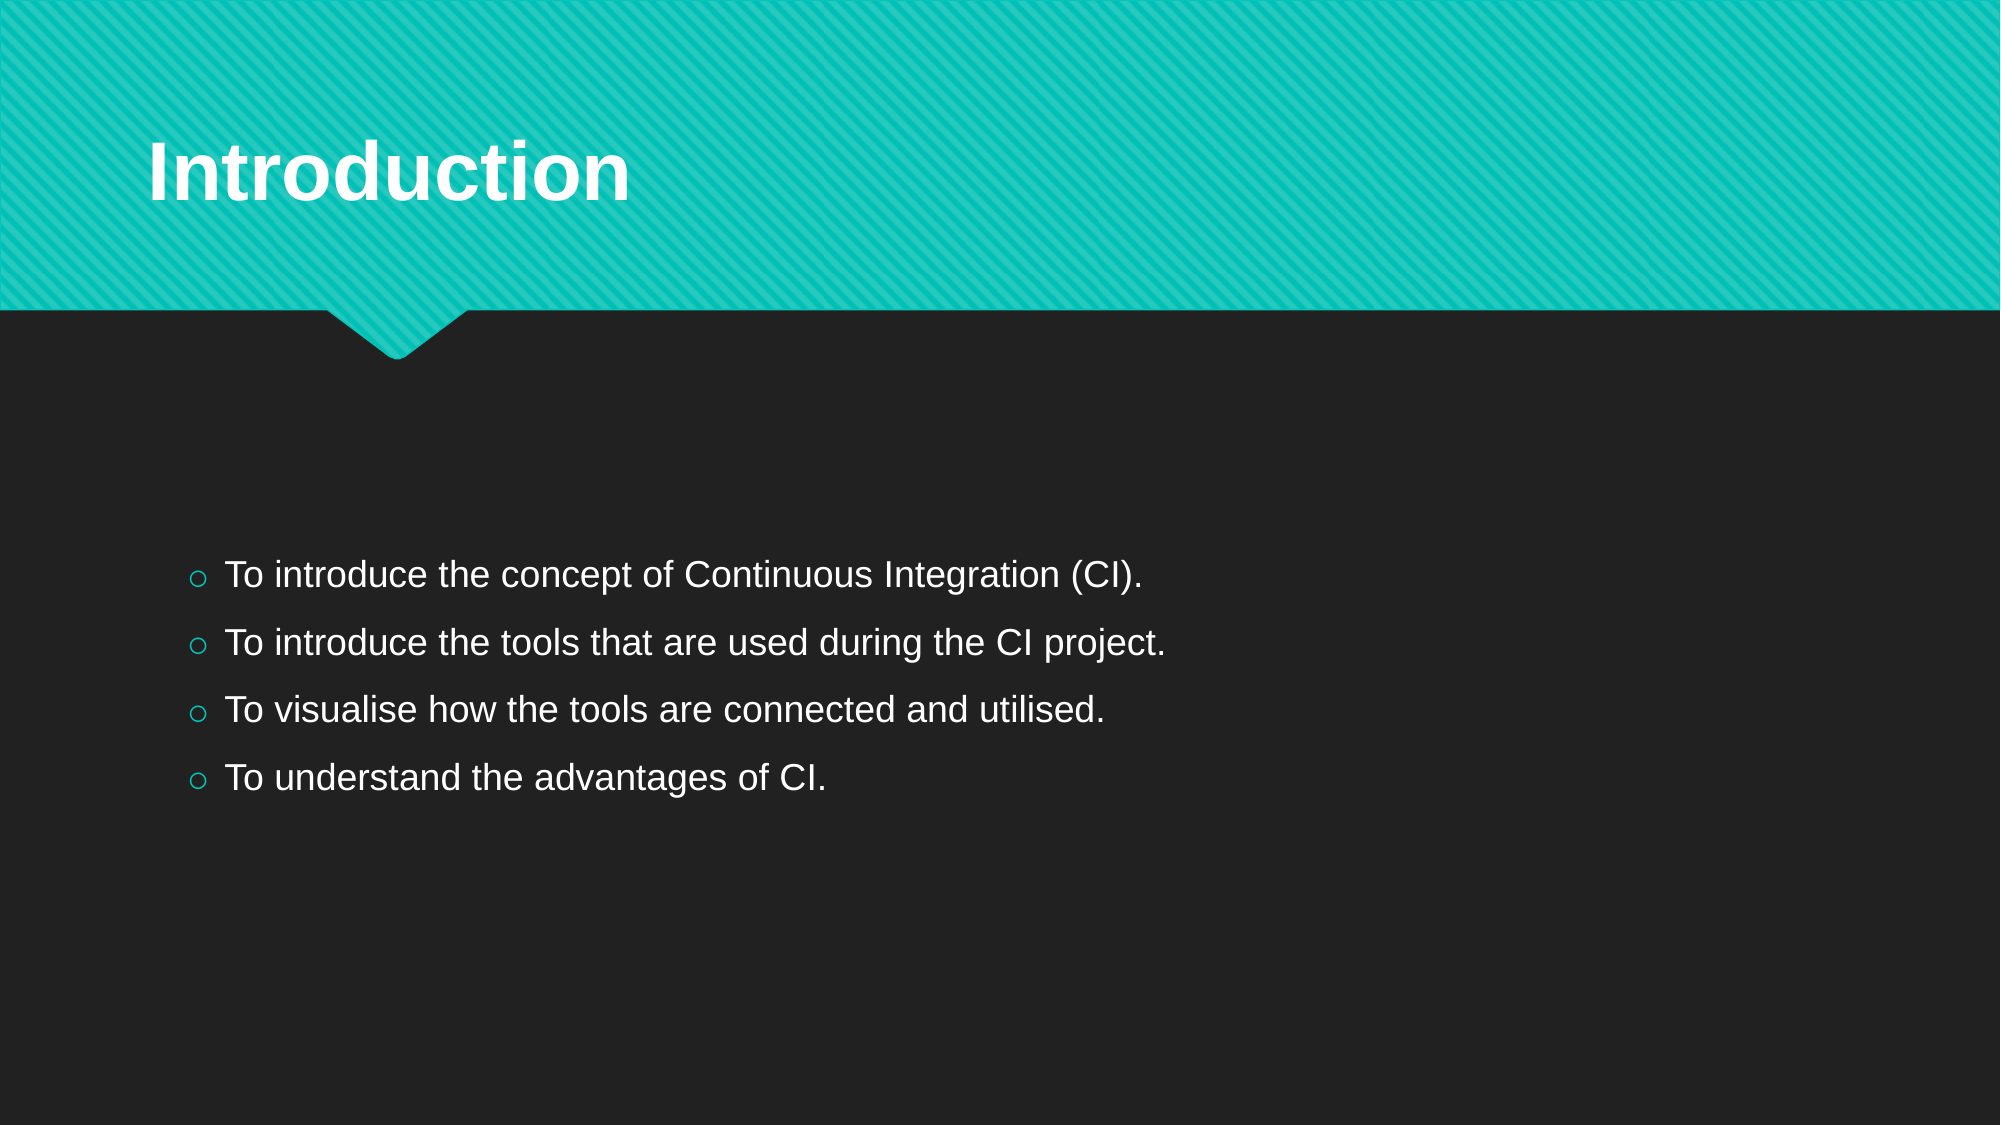

# Introduction
To introduce the concept of Continuous Integration (CI).
To introduce the tools that are used during the CI project.
To visualise how the tools are connected and utilised.
To understand the advantages of CI.